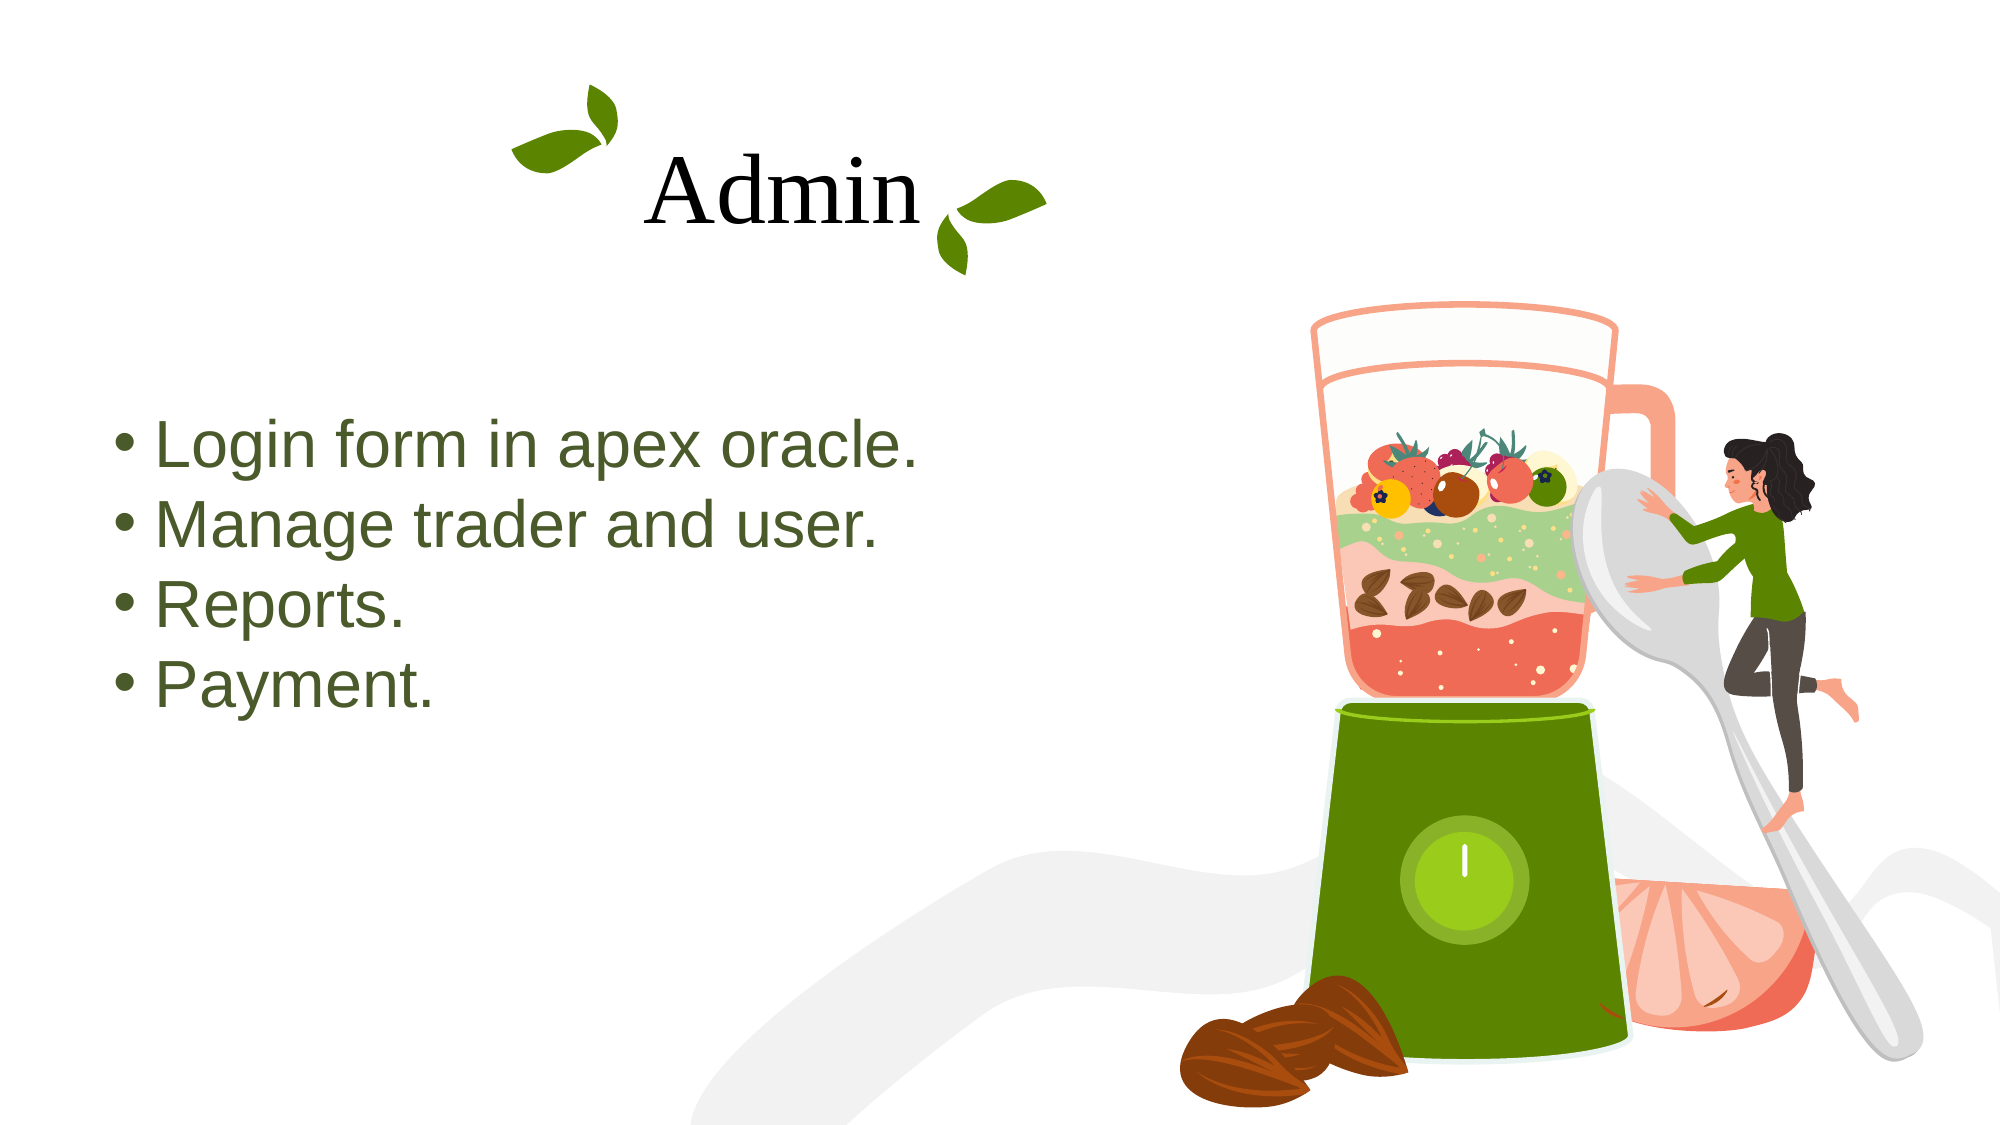

Admin

 Login form in apex oracle.
 Manage trader and user.
 Reports.
 Payment.